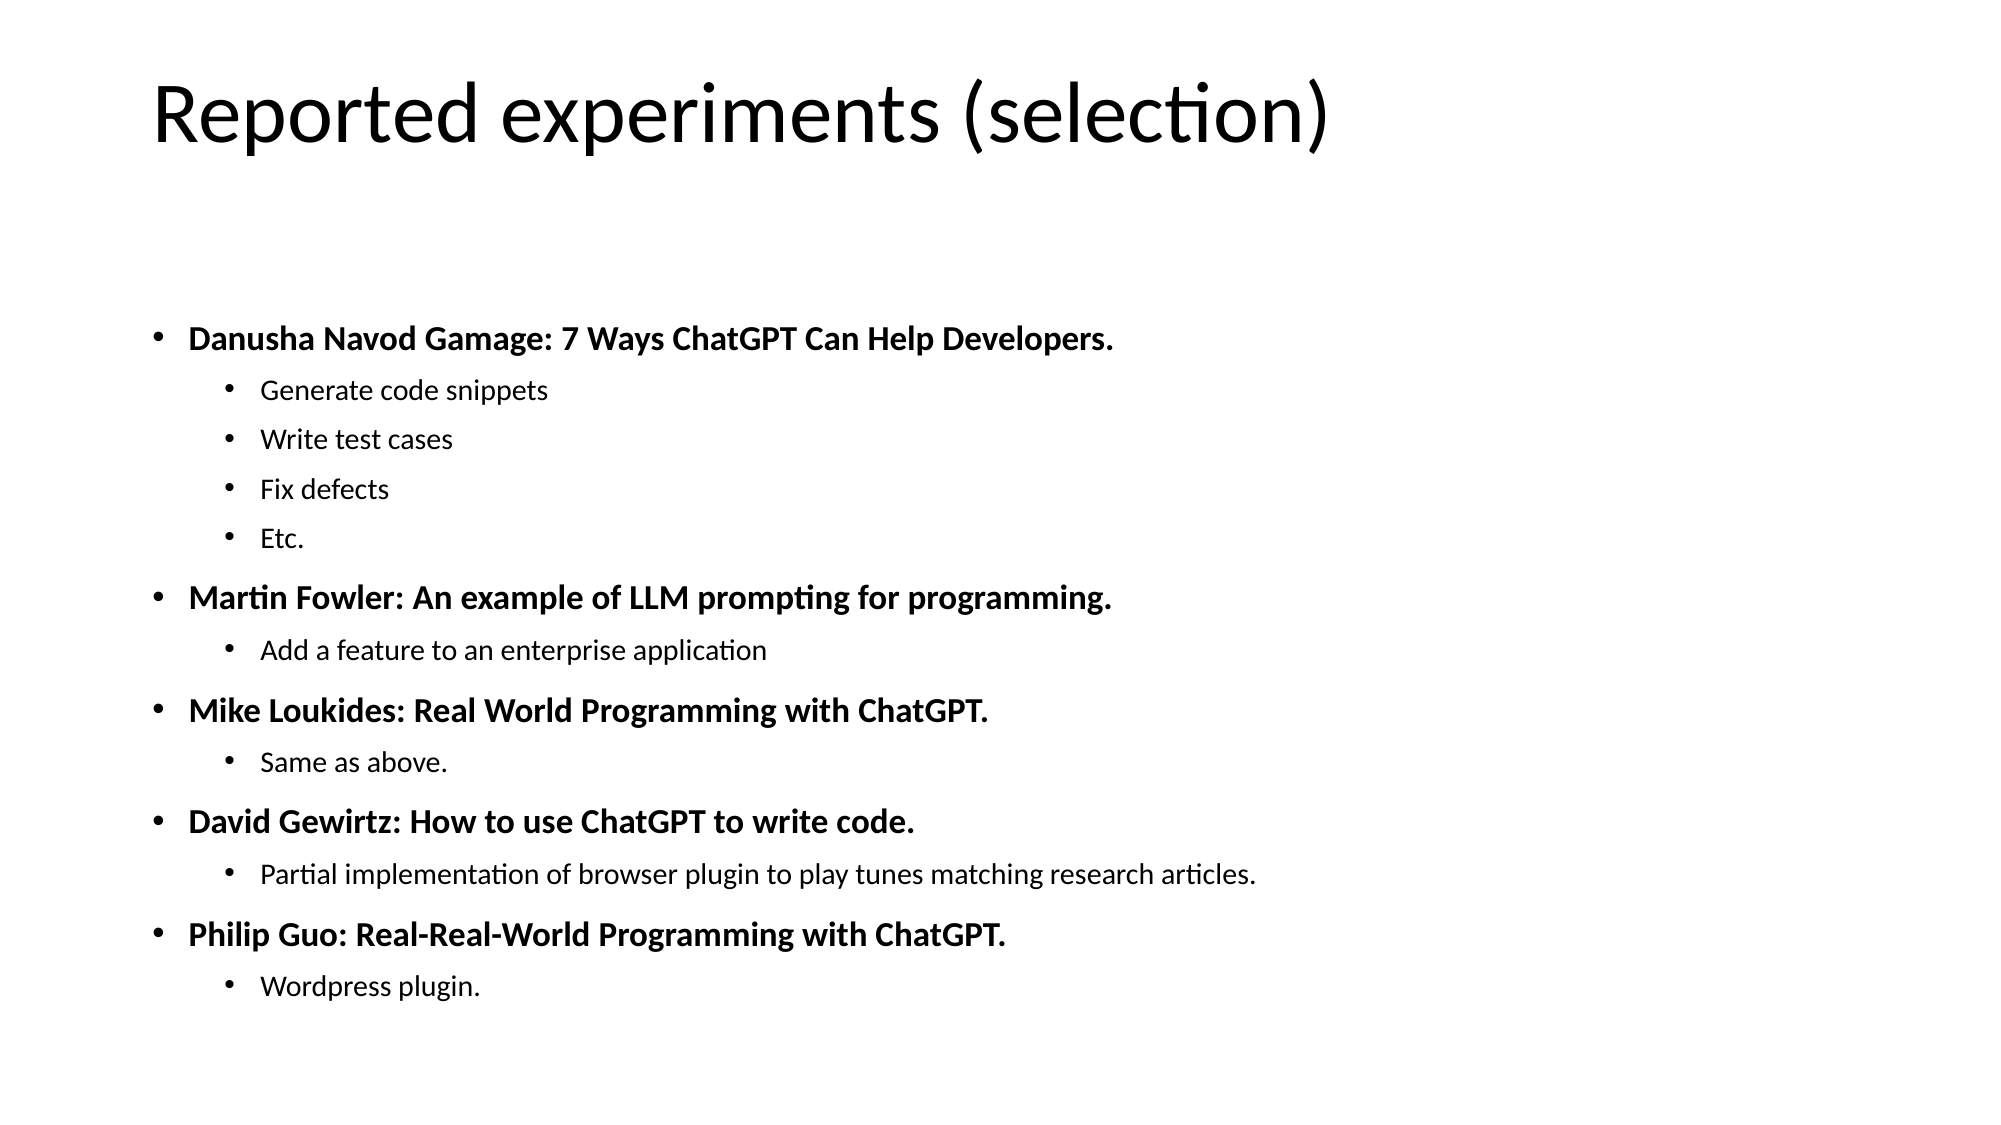

# Reported experiments (selection)
Danusha Navod Gamage: 7 Ways ChatGPT Can Help Developers.
Generate code snippets
Write test cases
Fix defects
Etc.
Martin Fowler: An example of LLM prompting for programming.
Add a feature to an enterprise application
Mike Loukides: Real World Programming with ChatGPT.
Same as above.
David Gewirtz: How to use ChatGPT to write code.
Partial implementation of browser plugin to play tunes matching research articles.
Philip Guo: Real-Real-World Programming with ChatGPT.
Wordpress plugin.